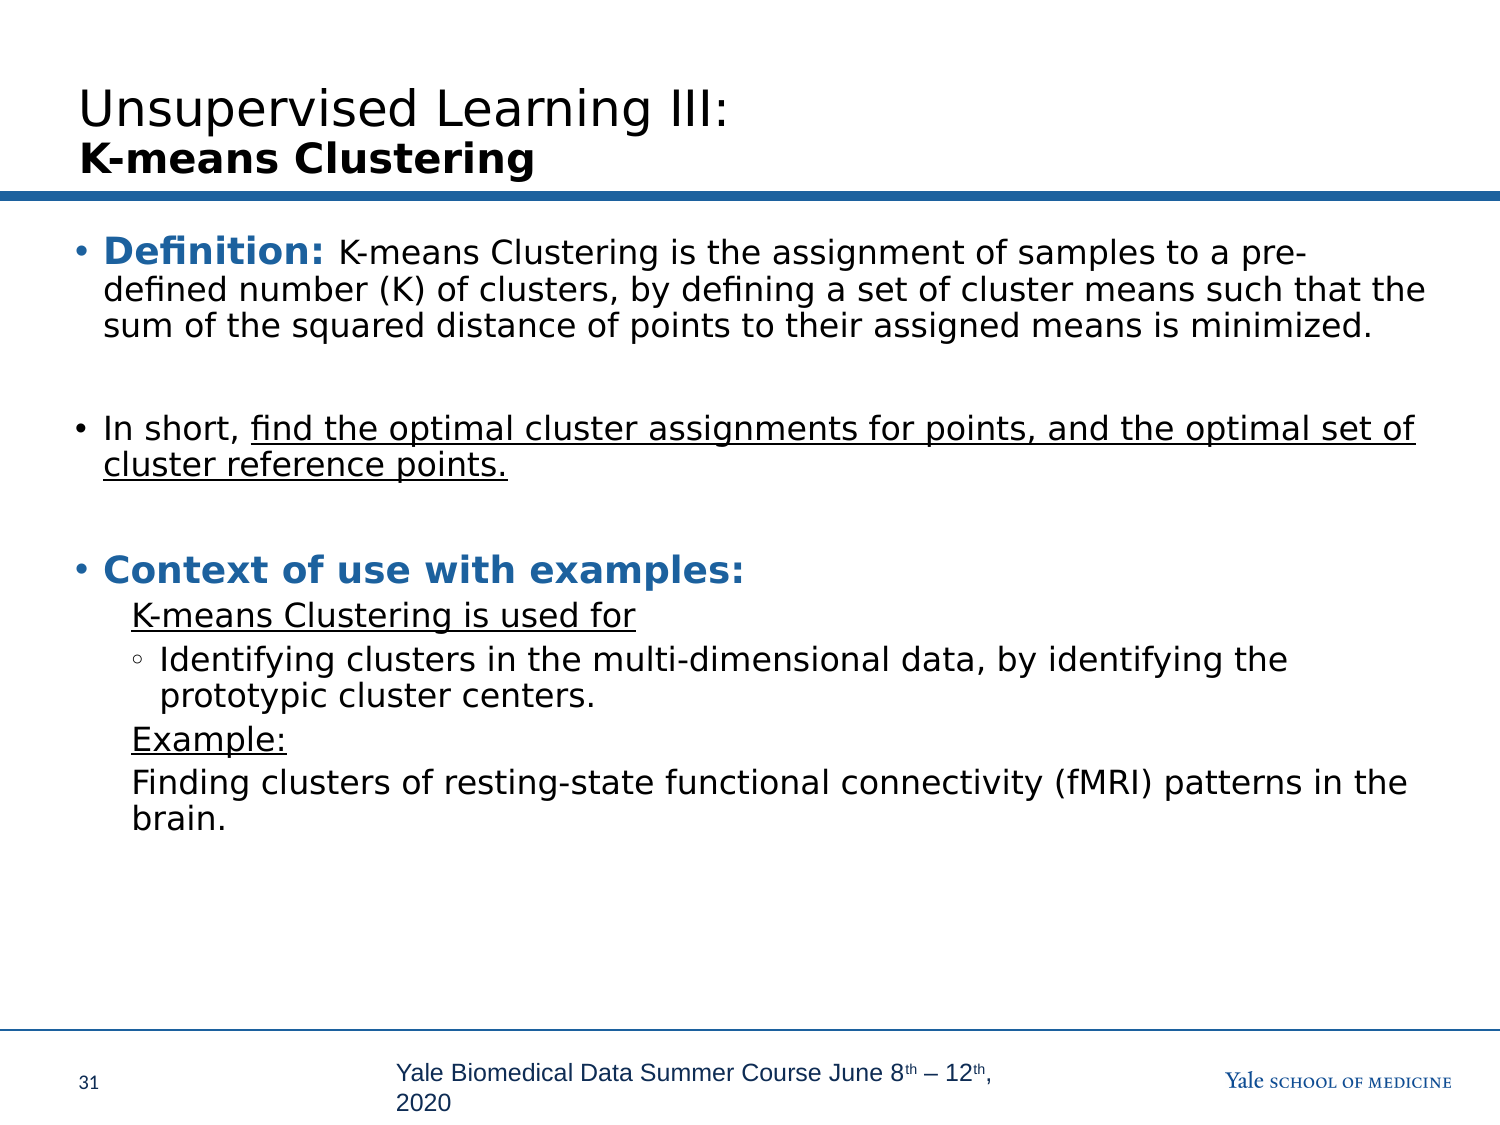

# Unsupervised Learning III: K-means Clustering
Definition: K-means Clustering is the assignment of samples to a pre-defined number (K) of clusters, by defining a set of cluster means such that the sum of the squared distance of points to their assigned means is minimized.

In short, find the optimal cluster assignments for points, and the optimal set of cluster reference points.

Context of use with examples:
K-means Clustering is used for
Identifying clusters in the multi-dimensional data, by identifying the prototypic cluster centers.
Example:
Finding clusters of resting-state functional connectivity (fMRI) patterns in the brain.

Yale Biomedical Data Summer Course June 8th – 12th, 2020
31